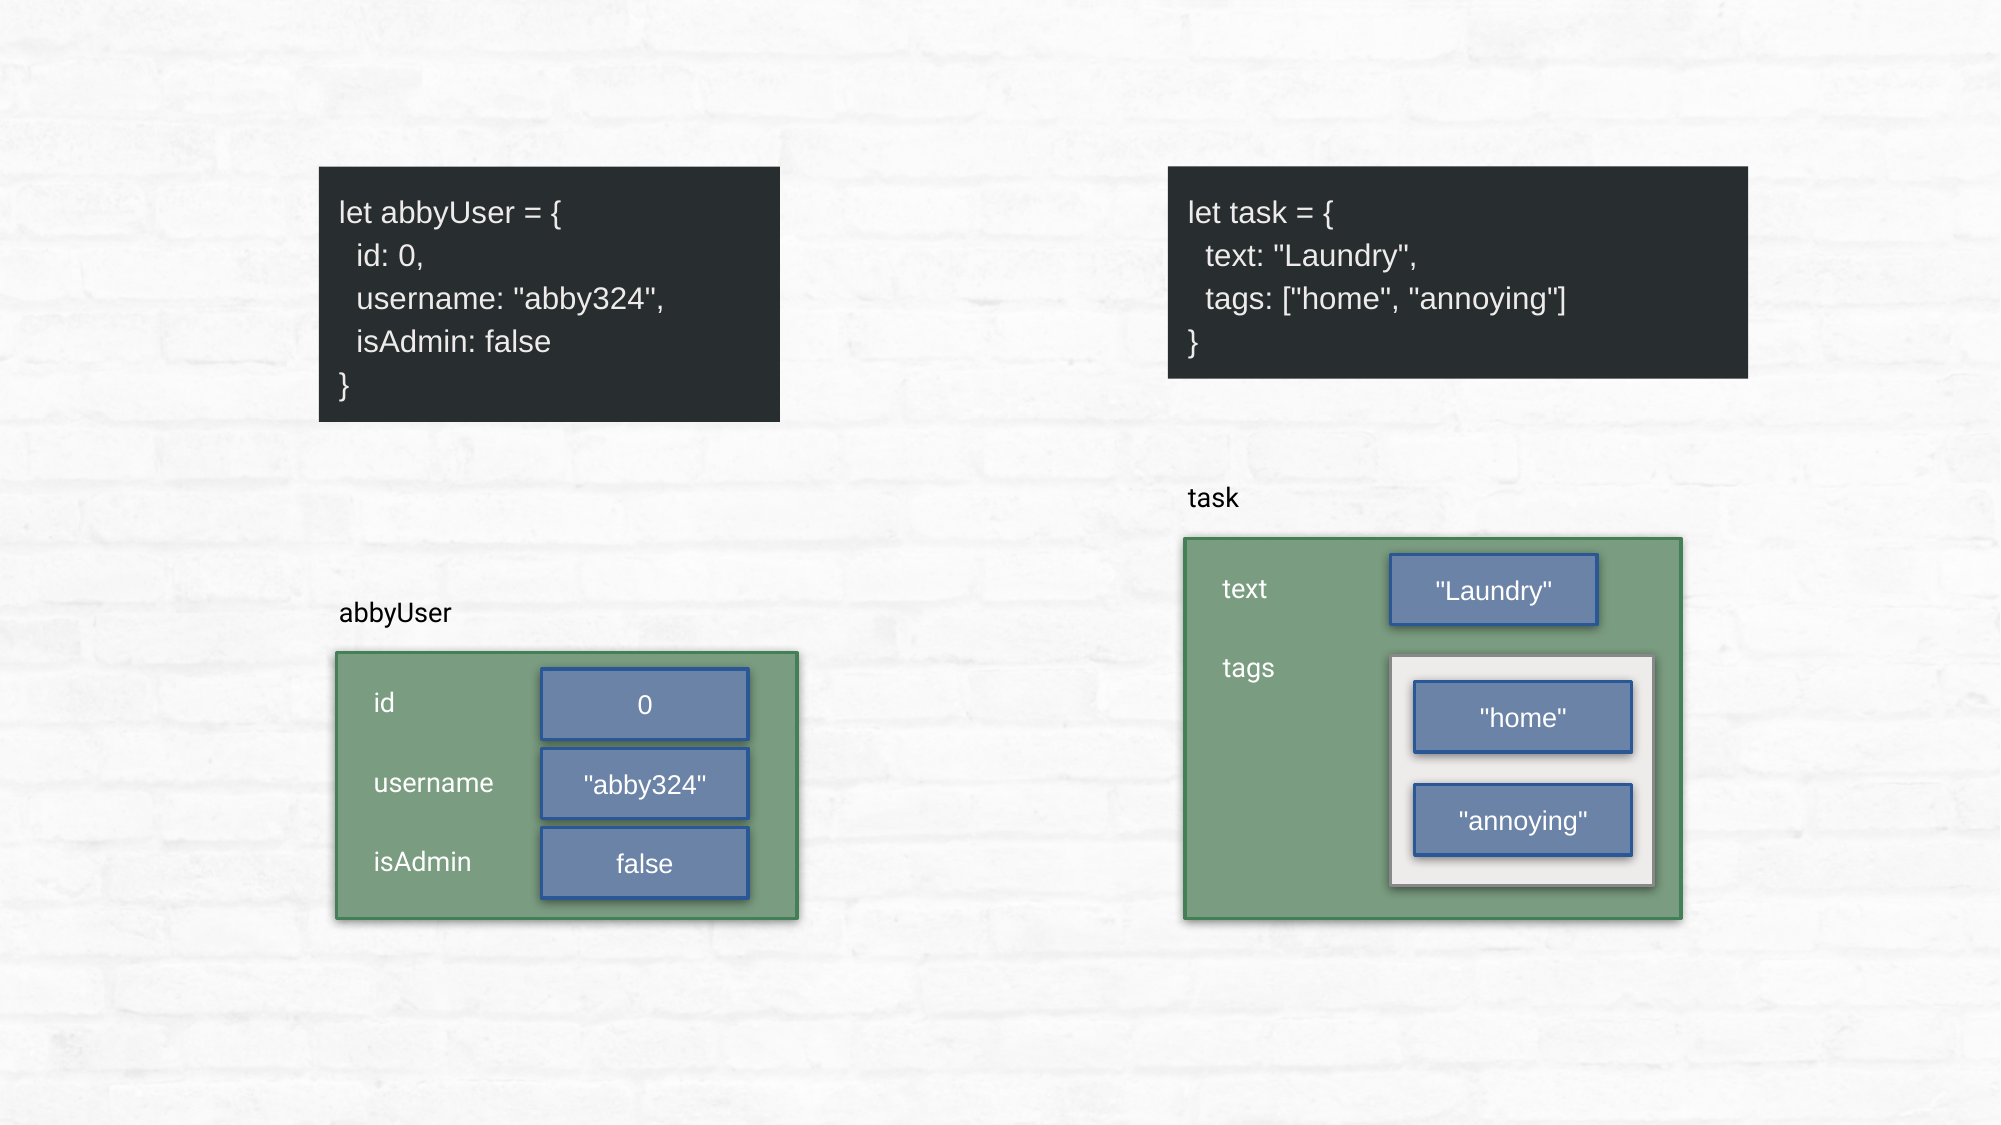

let abbyUser = {
  id: 0,
  username: "abby324",
  isAdmin: false
}
let task = {
  text: "Laundry",
  tags: ["home", "annoying"]
}
task

"Laundry"
text
abbyUser
tags

0
id
"home"
"abby324"
username
"annoying"
isAdmin
false